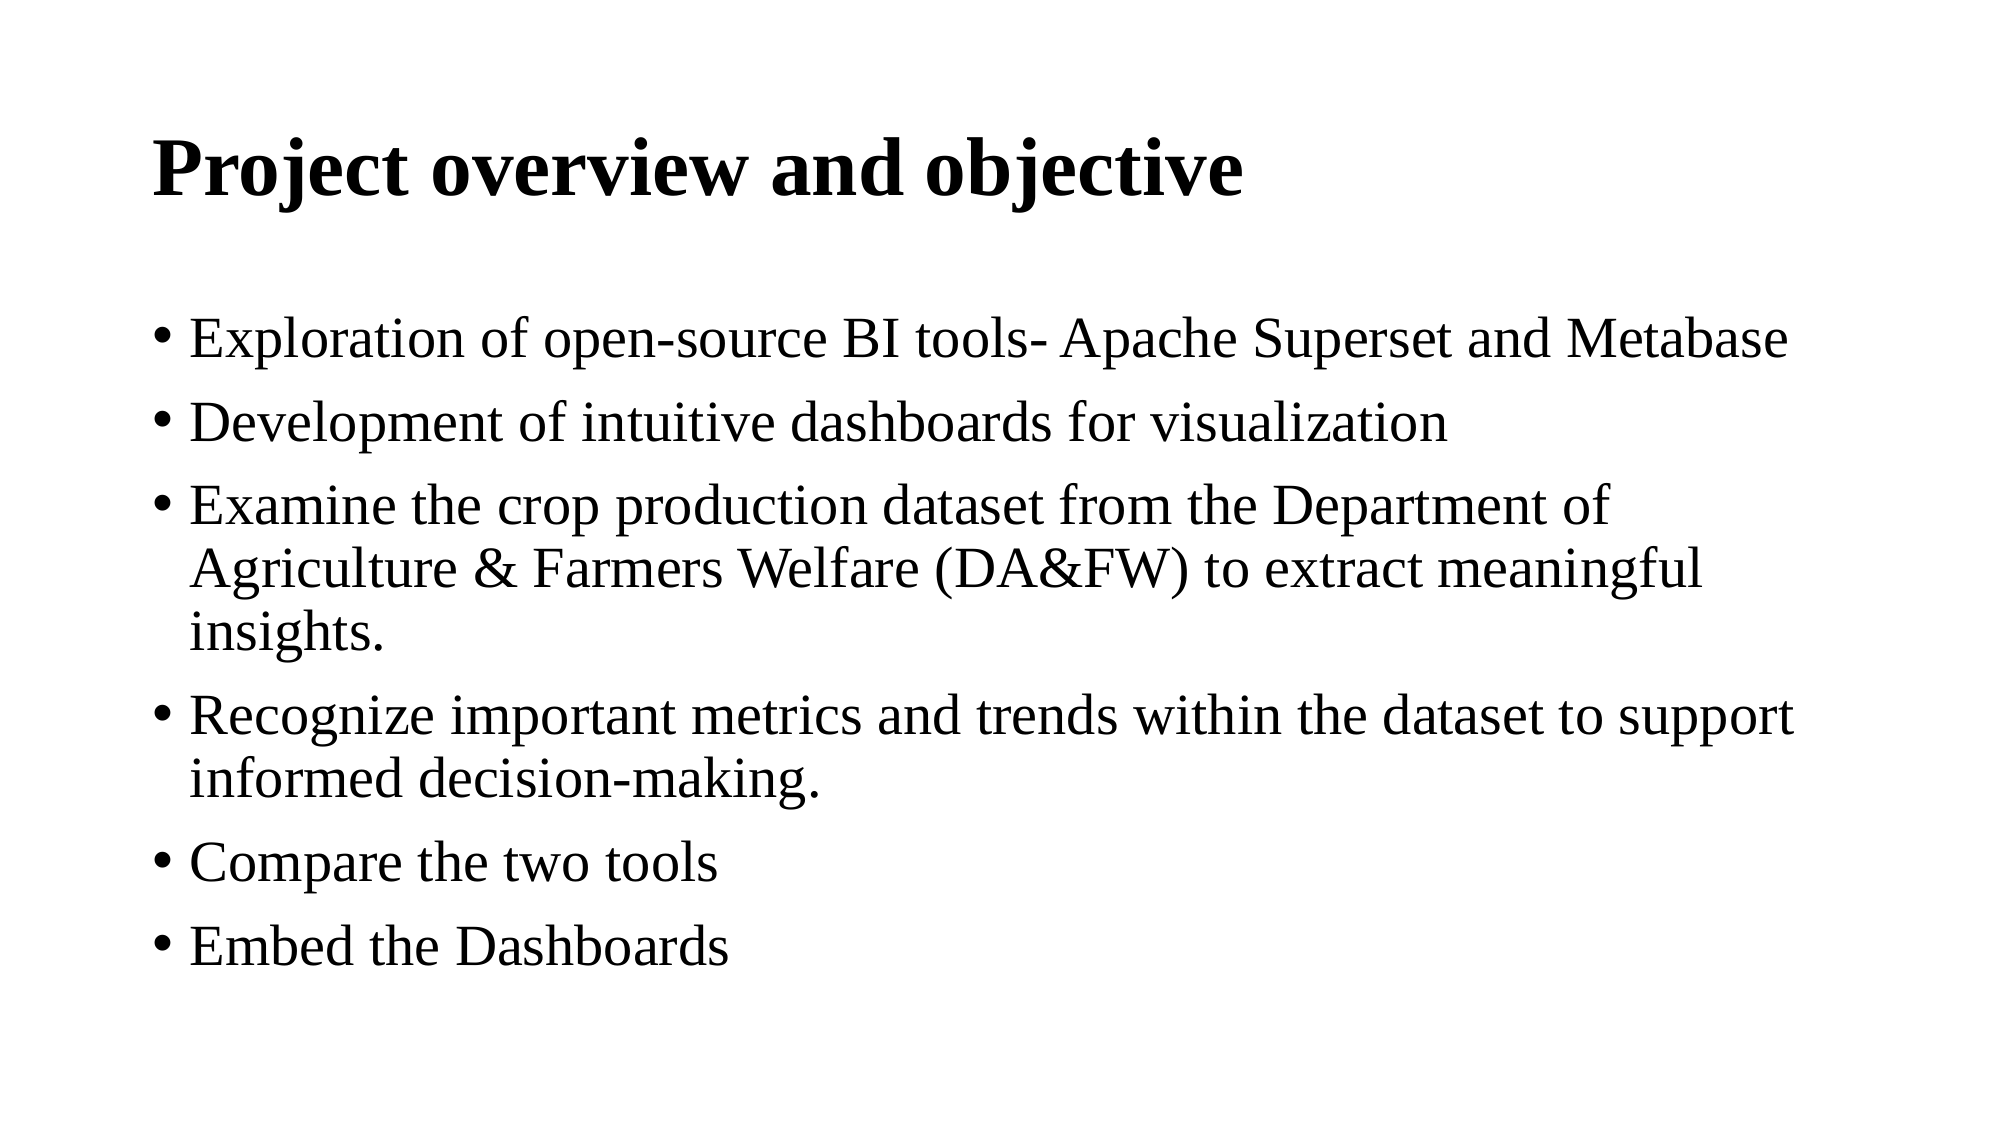

# Project overview and objective
Exploration of open-source BI tools- Apache Superset and Metabase
Development of intuitive dashboards for visualization
Examine the crop production dataset from the Department of Agriculture & Farmers Welfare (DA&FW) to extract meaningful insights.
Recognize important metrics and trends within the dataset to support informed decision-making.
Compare the two tools
Embed the Dashboards